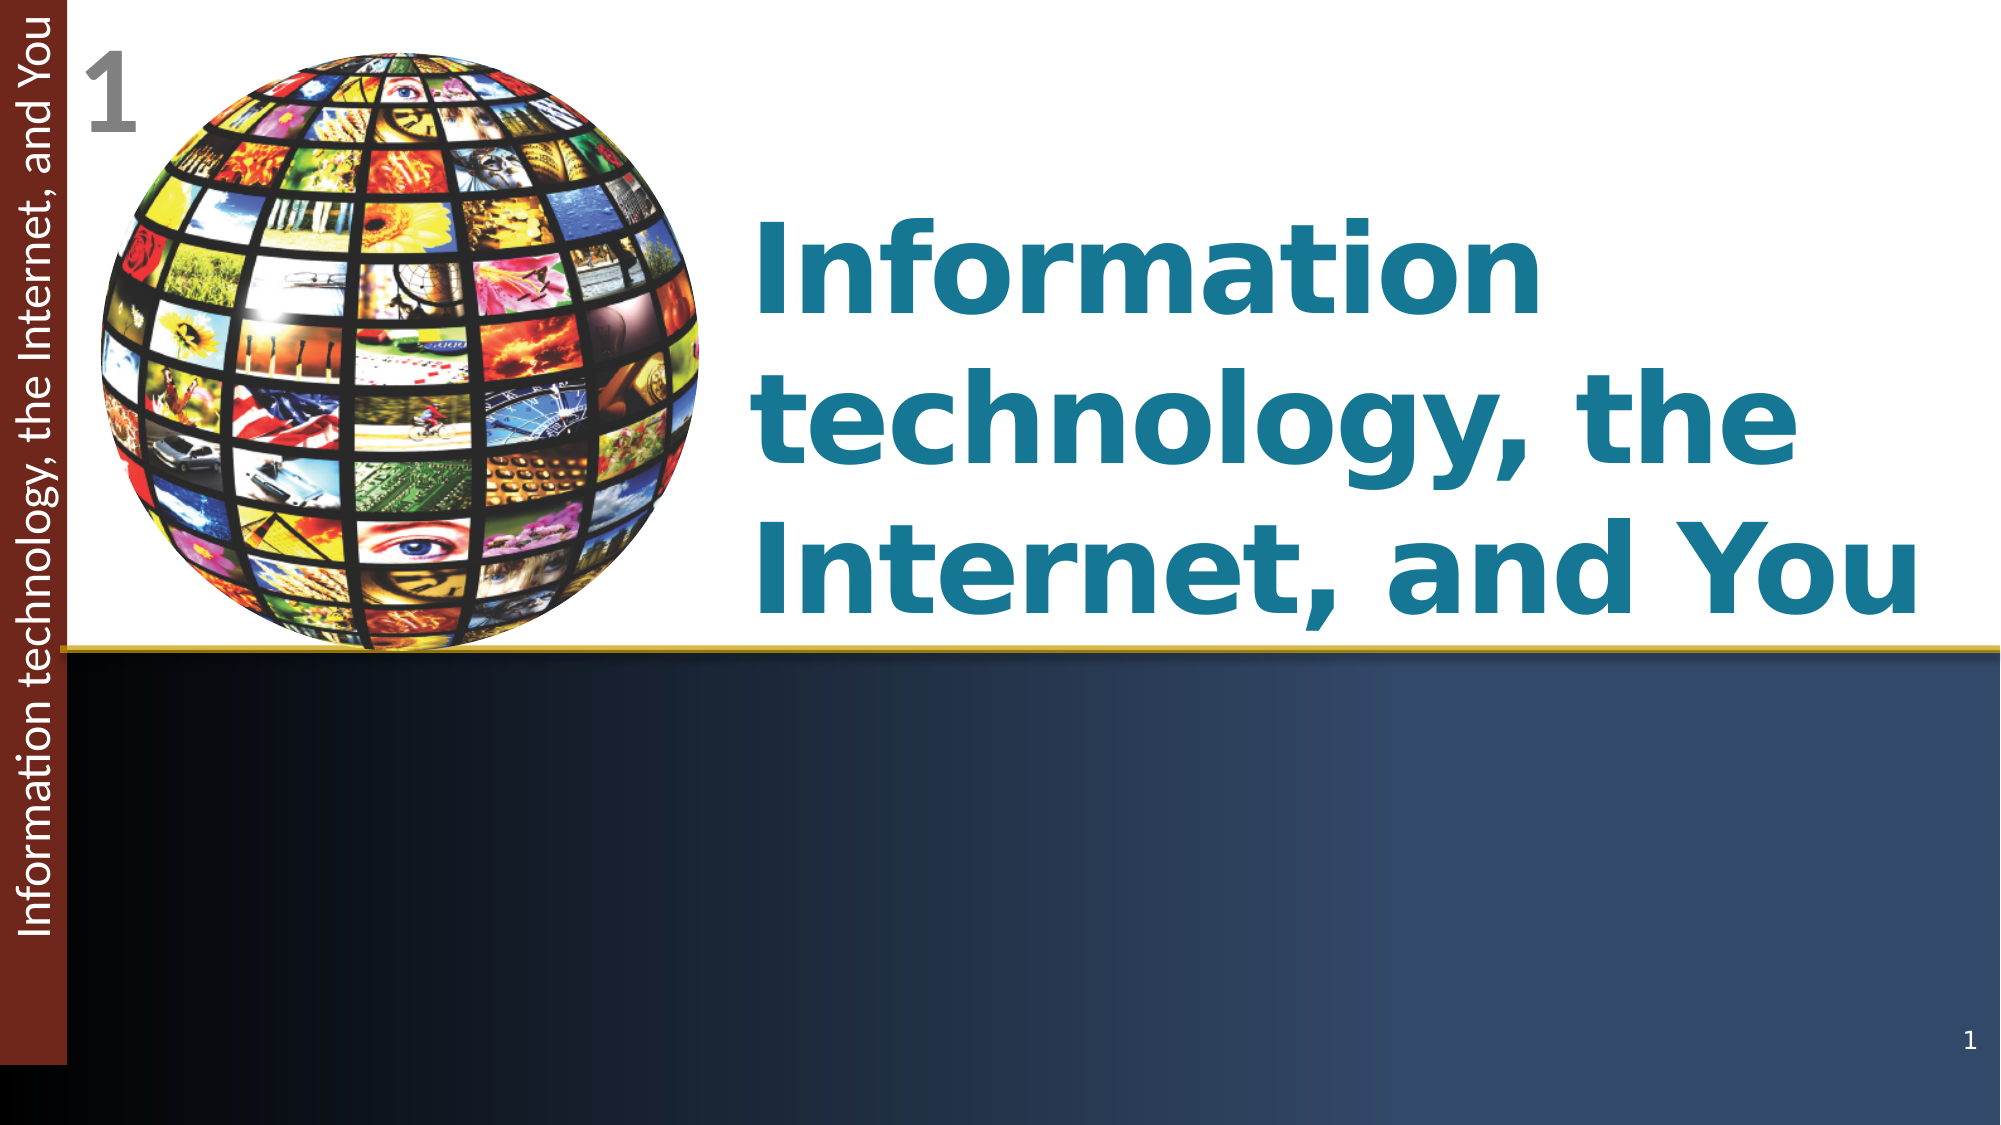

1
# Information technology, the Internet, and You
1